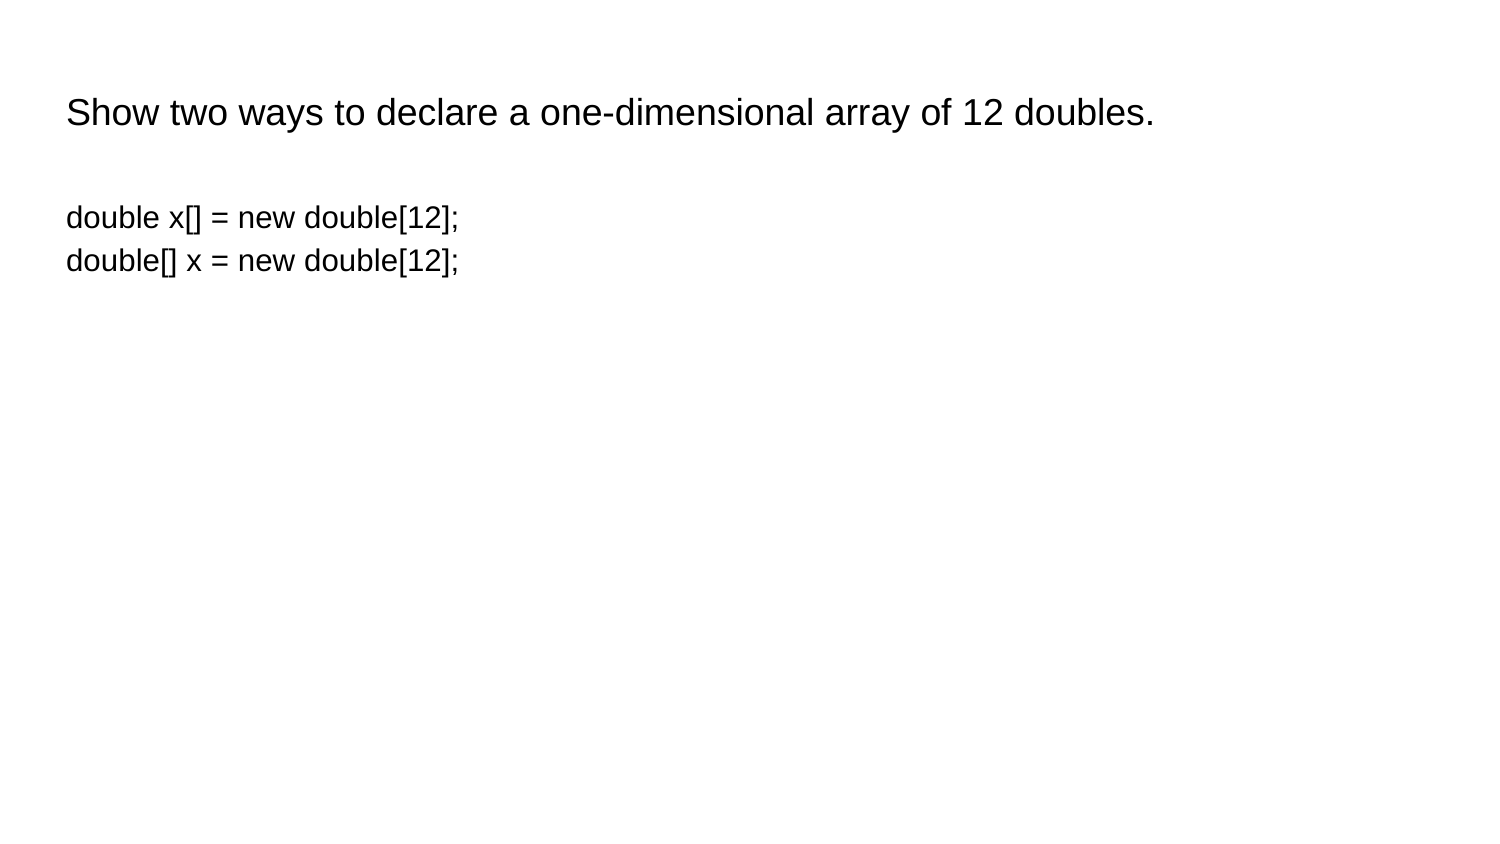

Show two ways to declare a one-dimensional array of 12 doubles.
double x[] = new double[12];
double[] x = new double[12];